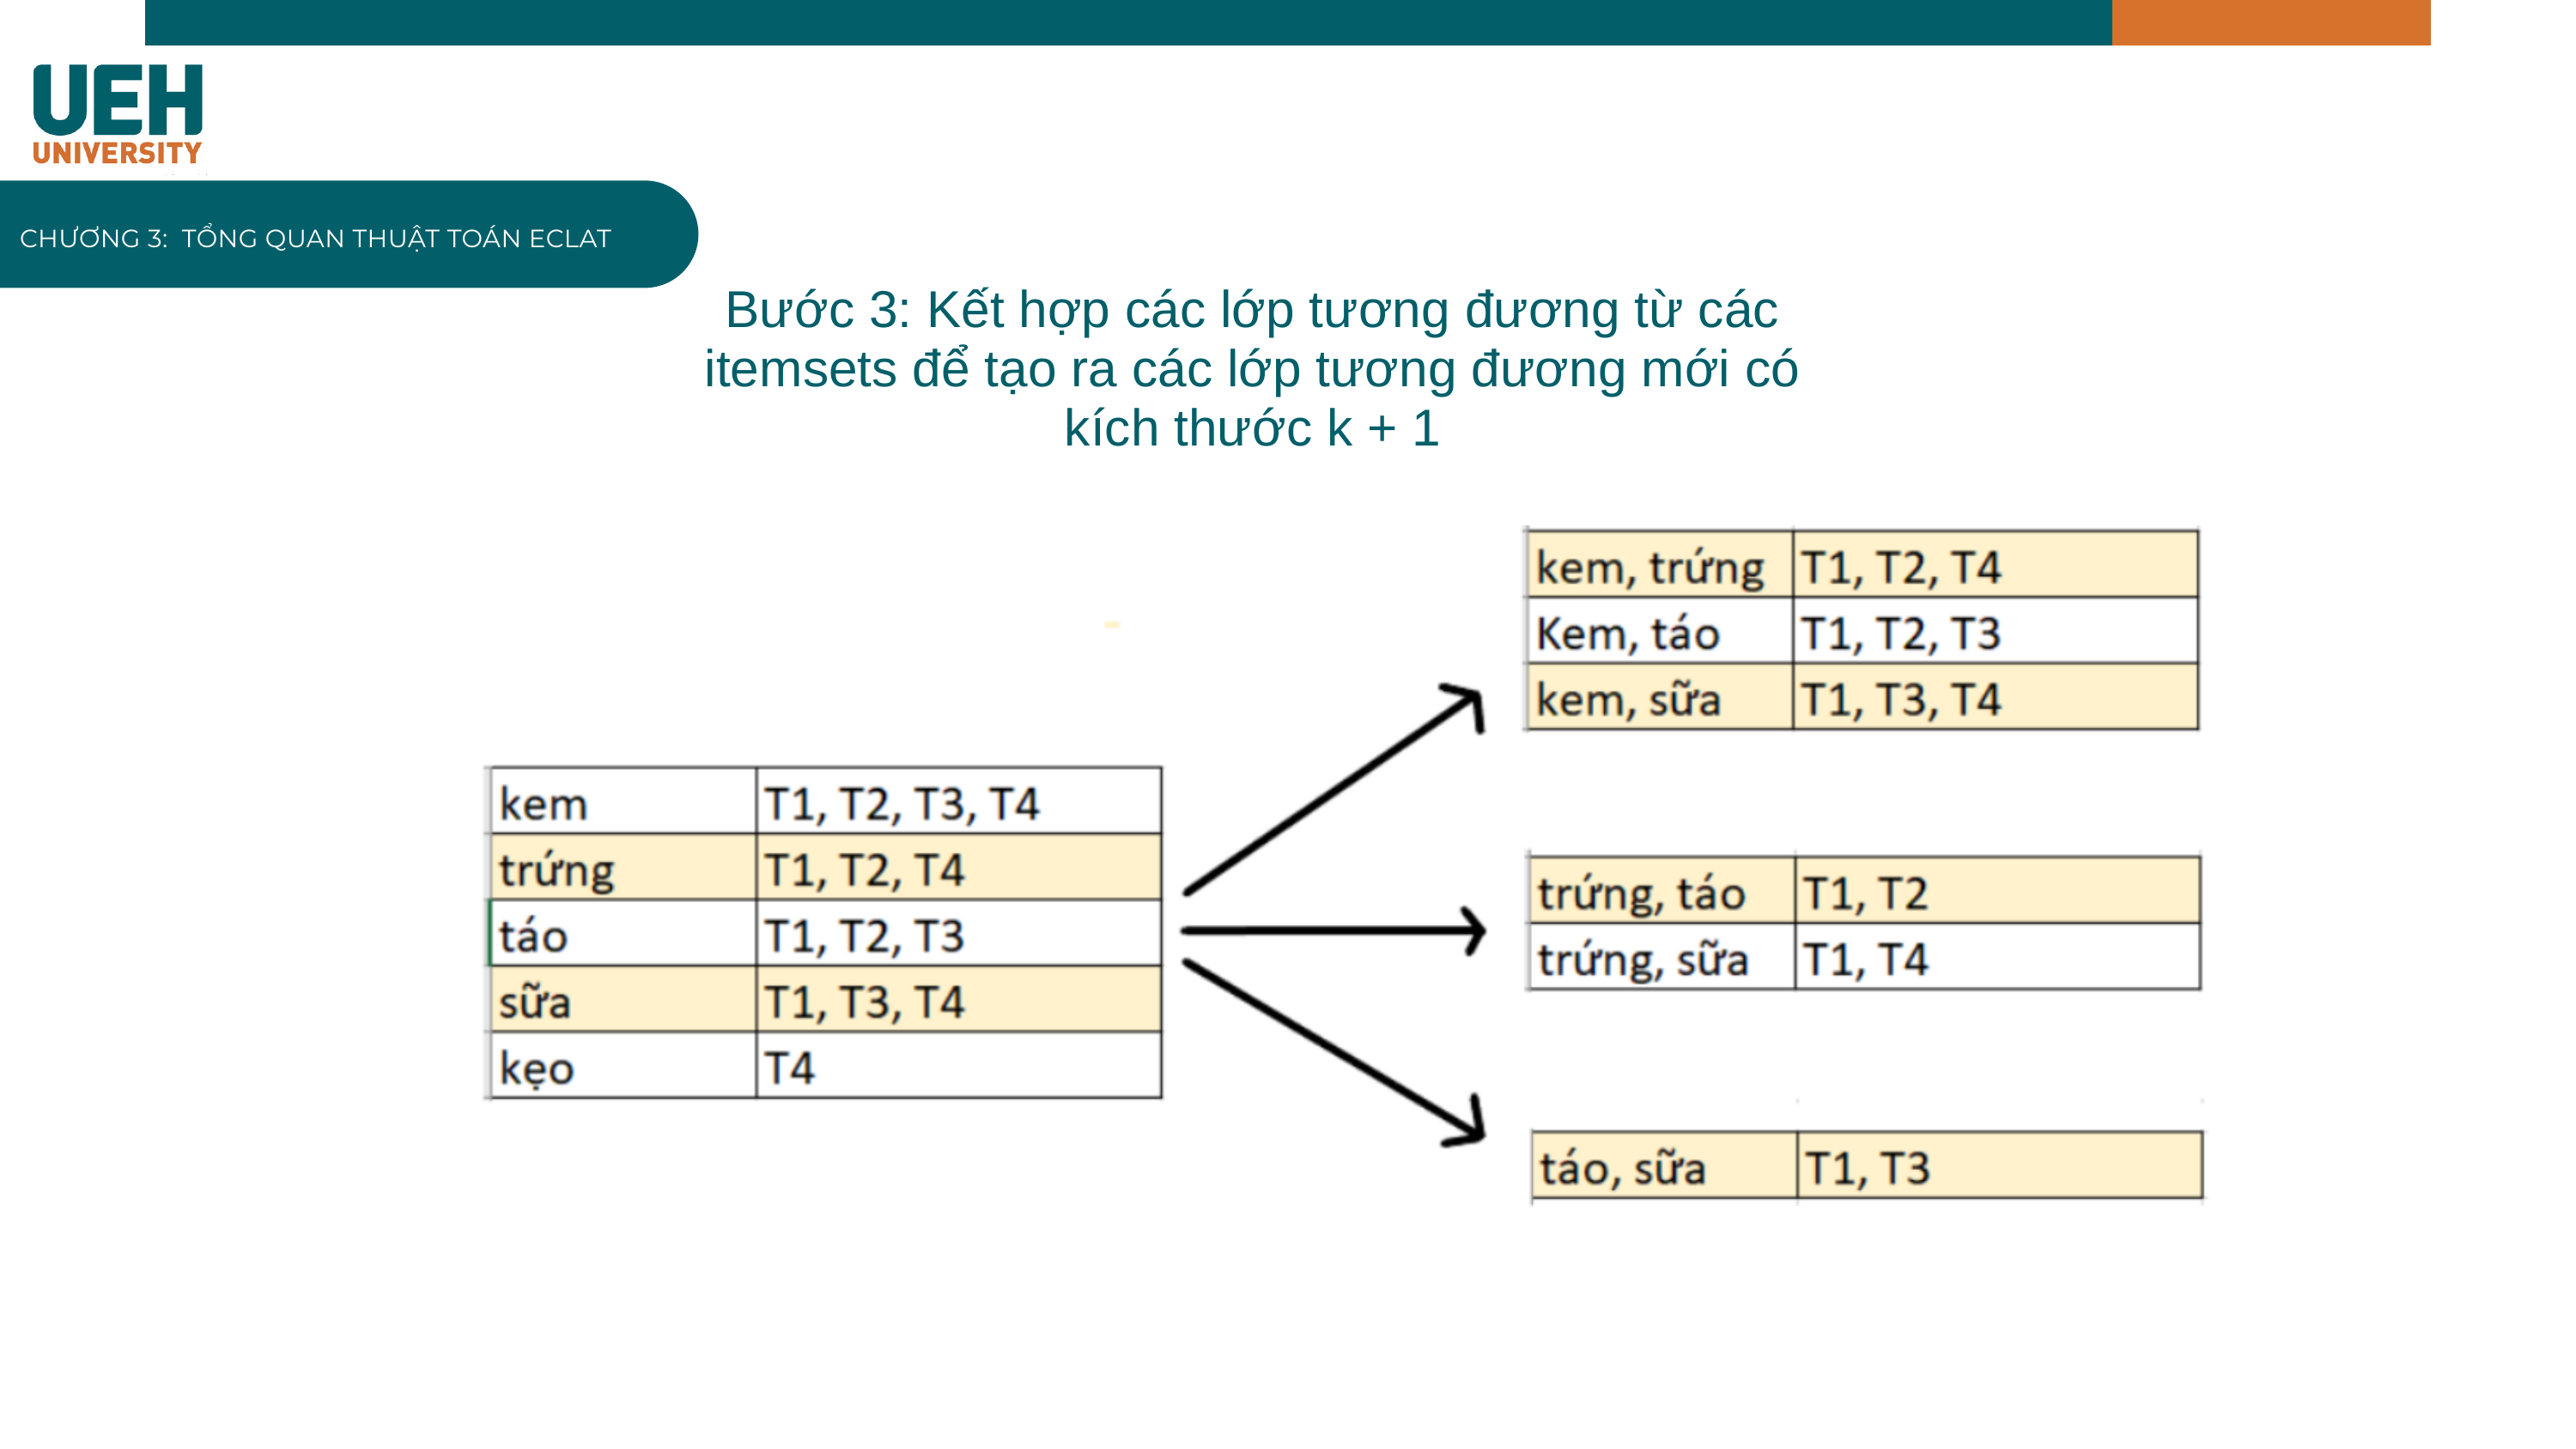

INFOGRAPHIC

CHƯƠNG 3:  TỔNG QUAN THUẬT TOÁN ECLAT

Bước 3: Kết hợp các lớp tương đương từ các itemsets để tạo ra các lớp tương đương mới có kích thước k + 1